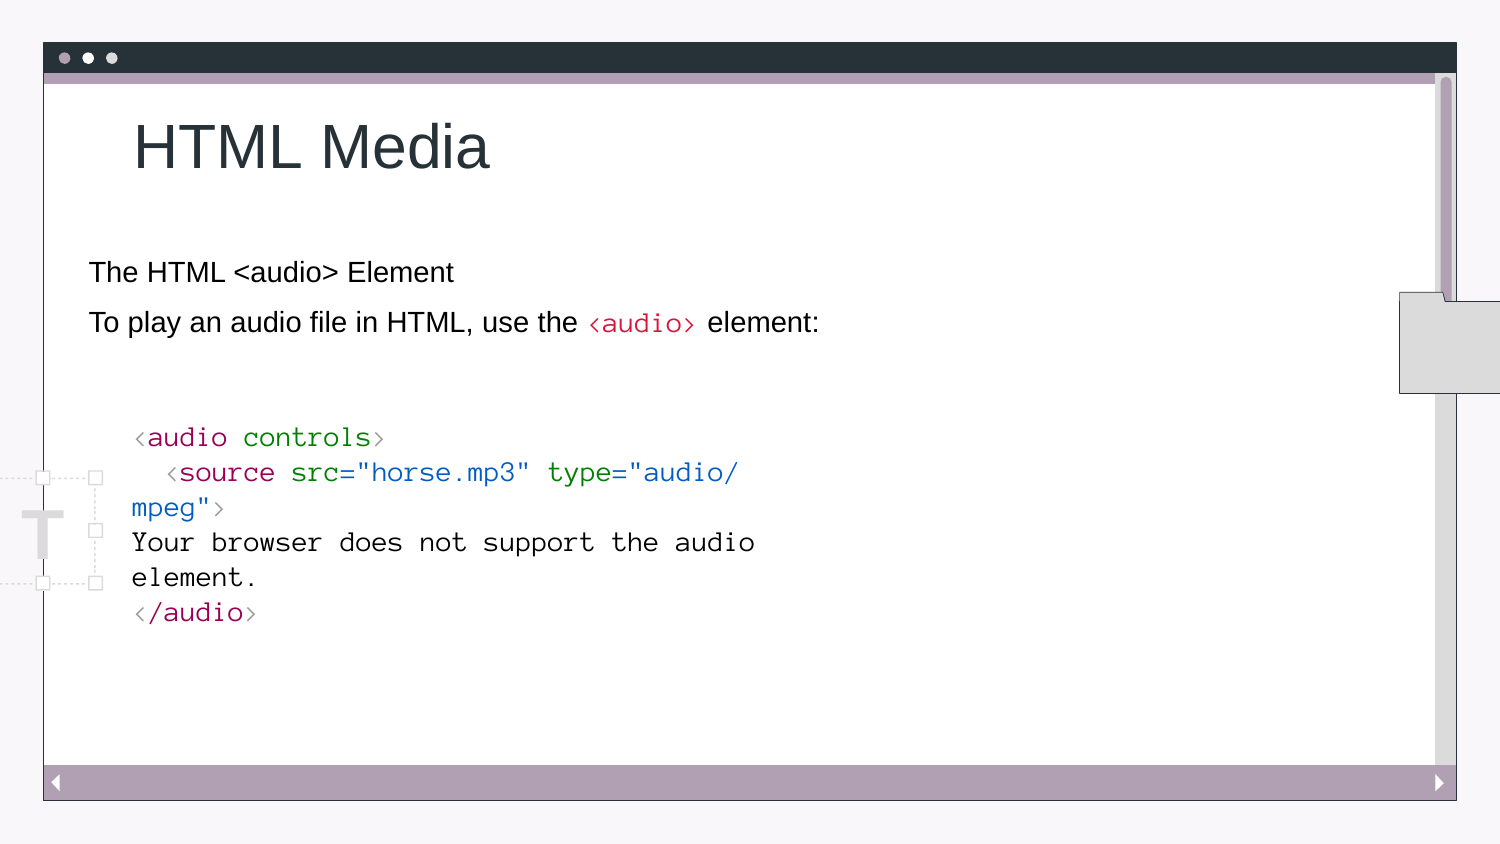

# HTML Media
The HTML <audio> Element
To play an audio file in HTML, use the <audio> element:
<audio controls>
  <source src="horse.mp3" type="audio/mpeg">
Your browser does not support the audio element.
</audio>